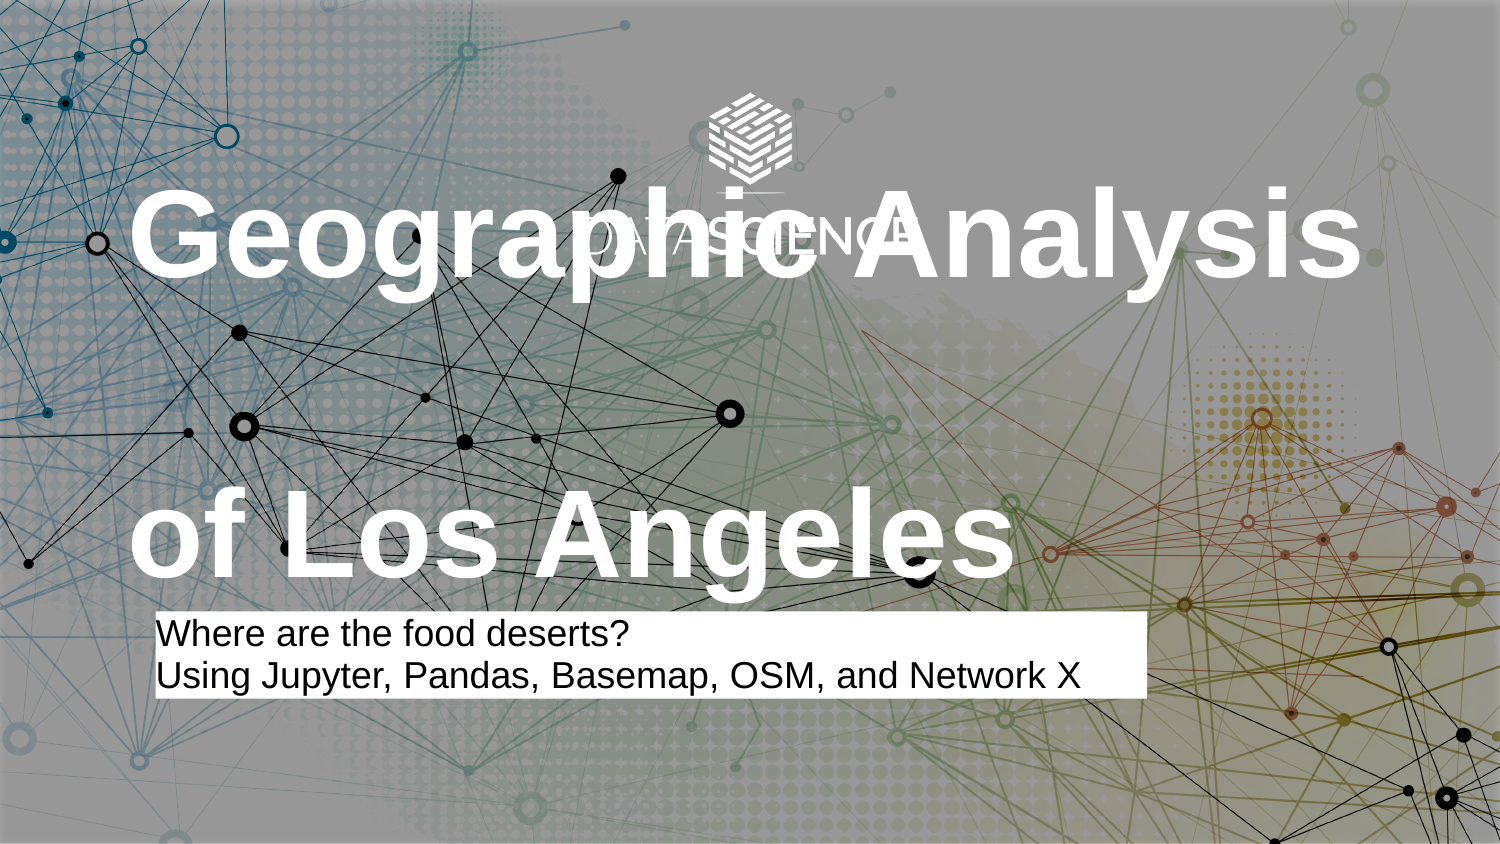

# Geographic Analysis of Los Angeles
Where are the food deserts?
Using Jupyter, Pandas, Basemap, OSM, and Network X